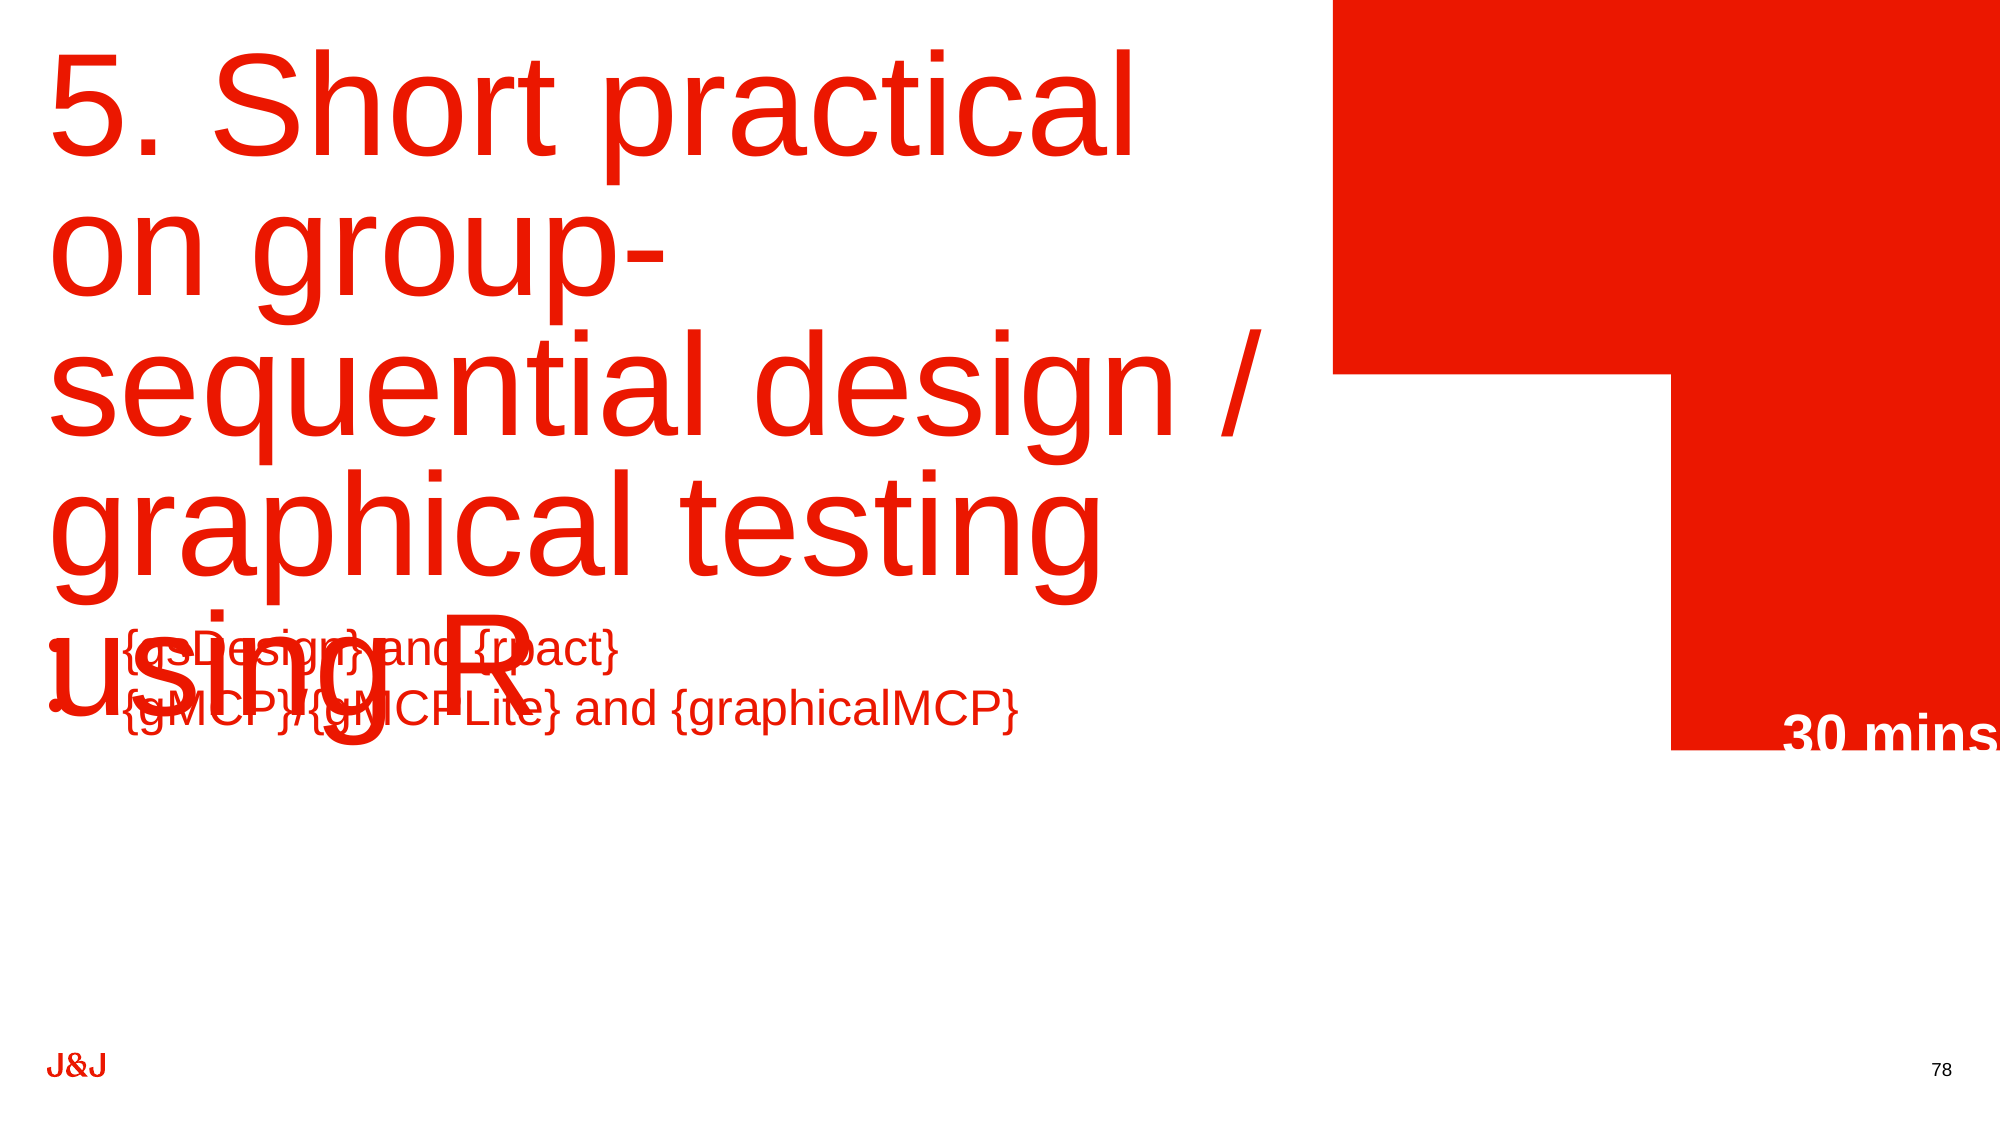

# 5. Short practical on group-sequential design / graphical testing using R
{gsDesign} and {rpact}
{gMCP}/{gMCPLite} and {graphicalMCP}
30 mins
78